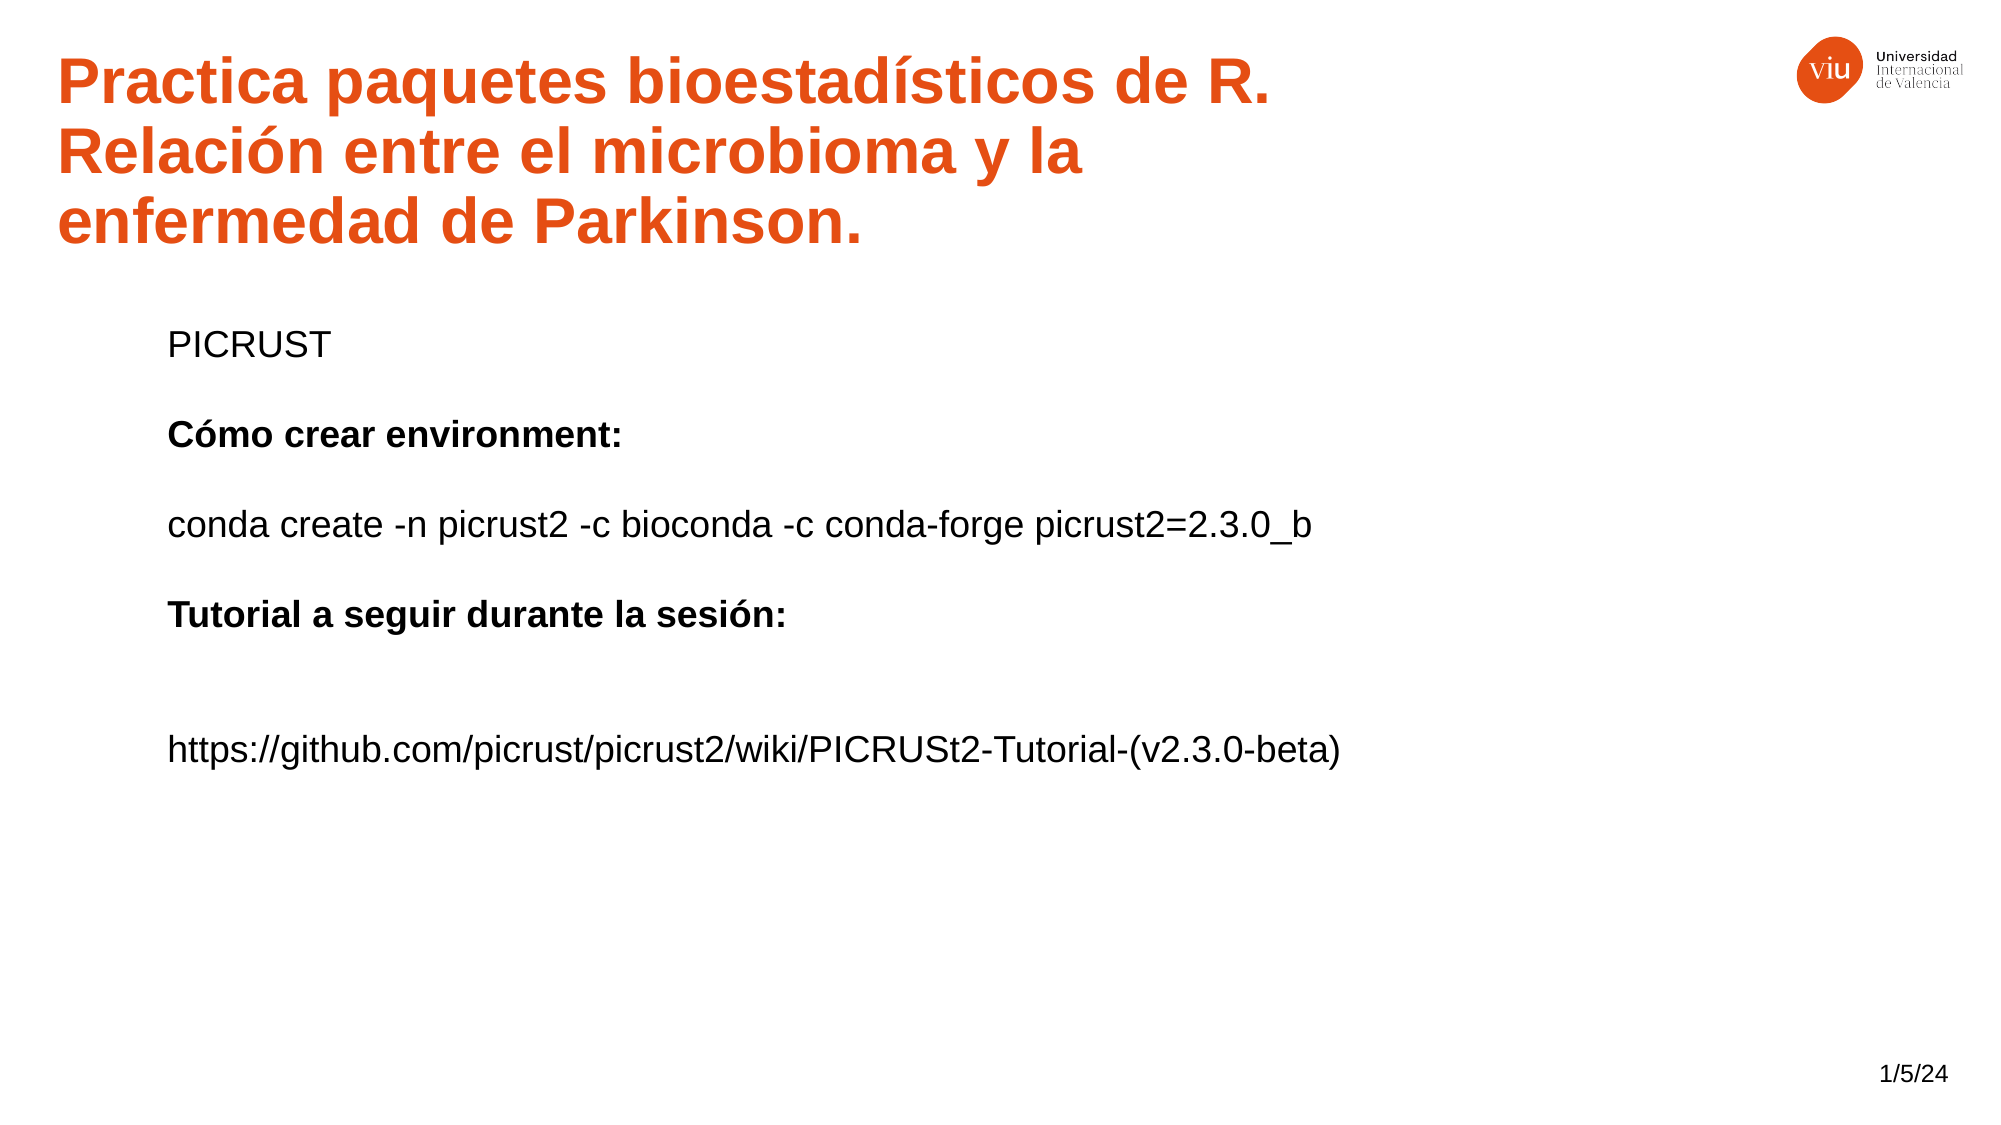

Practica paquetes bioestadísticos de R. Relación entre el microbioma y la enfermedad de Parkinson.

PICRUST

Cómo crear environment:

conda create -n picrust2 -c bioconda -c conda-forge picrust2=2.3.0_b

Tutorial a seguir durante la sesión:

https://github.com/picrust/picrust2/wiki/PICRUSt2-Tutorial-(v2.3.0-beta)